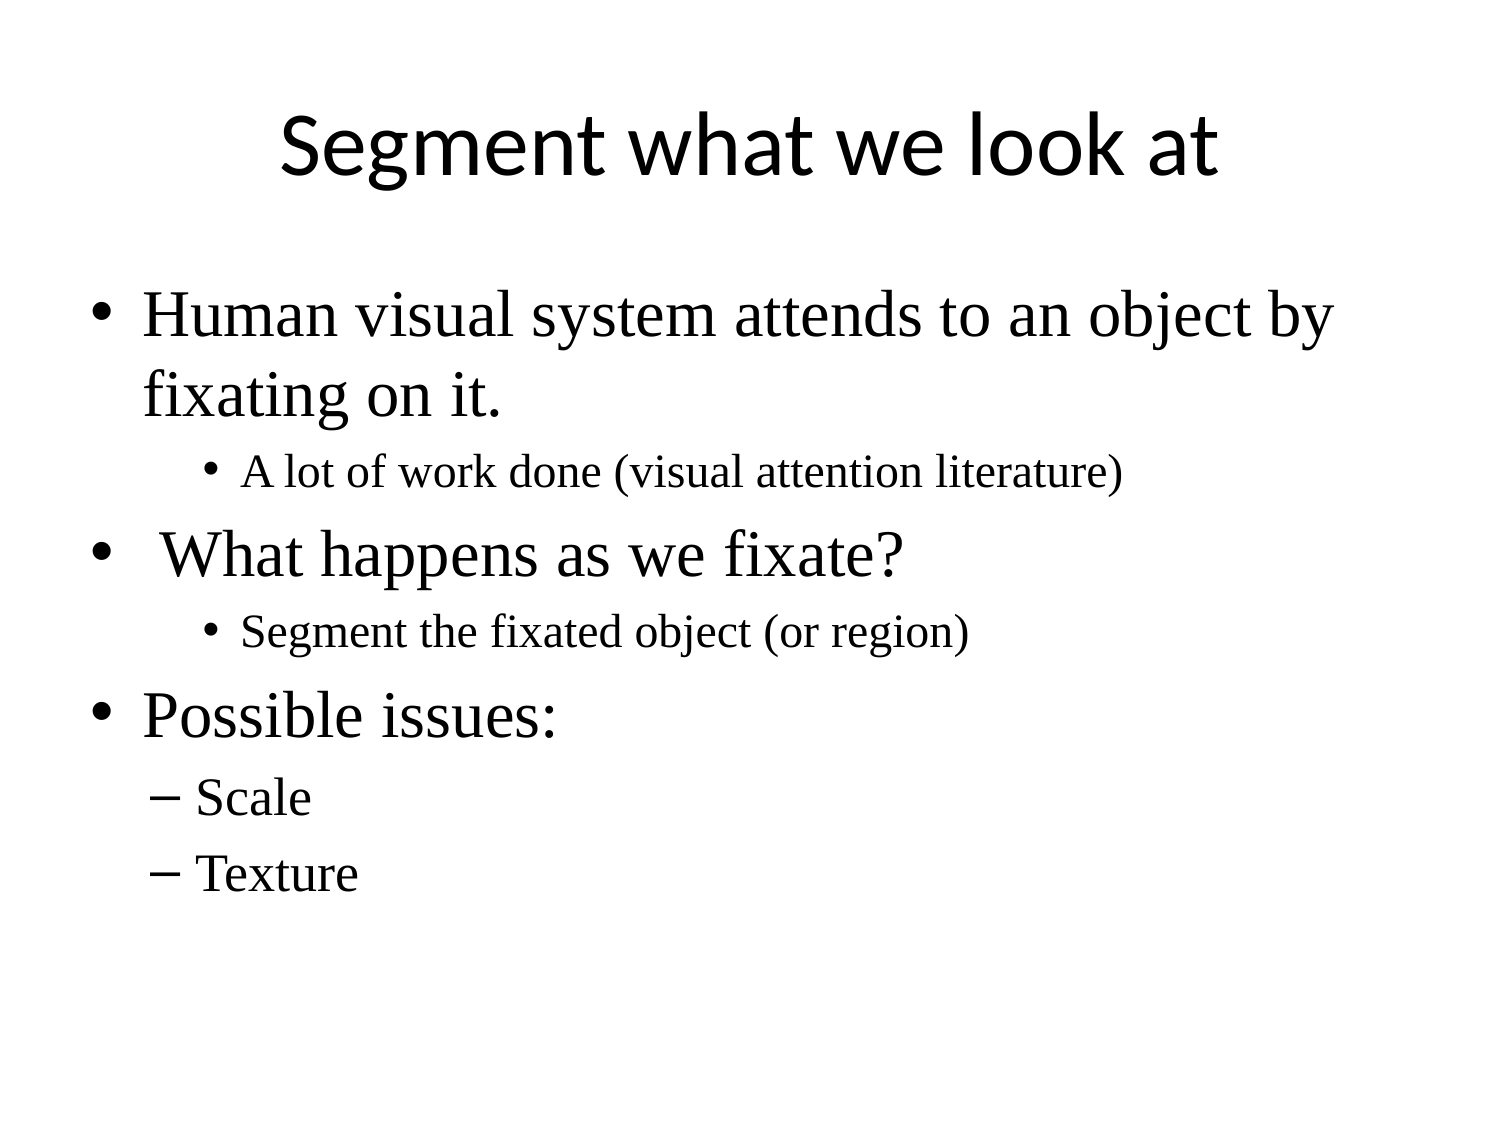

Segment what we look at
Human visual system attends to an object by fixating on it.
A lot of work done (visual attention literature)
 What happens as we fixate?
Segment the fixated object (or region)
Possible issues:
Scale
Texture